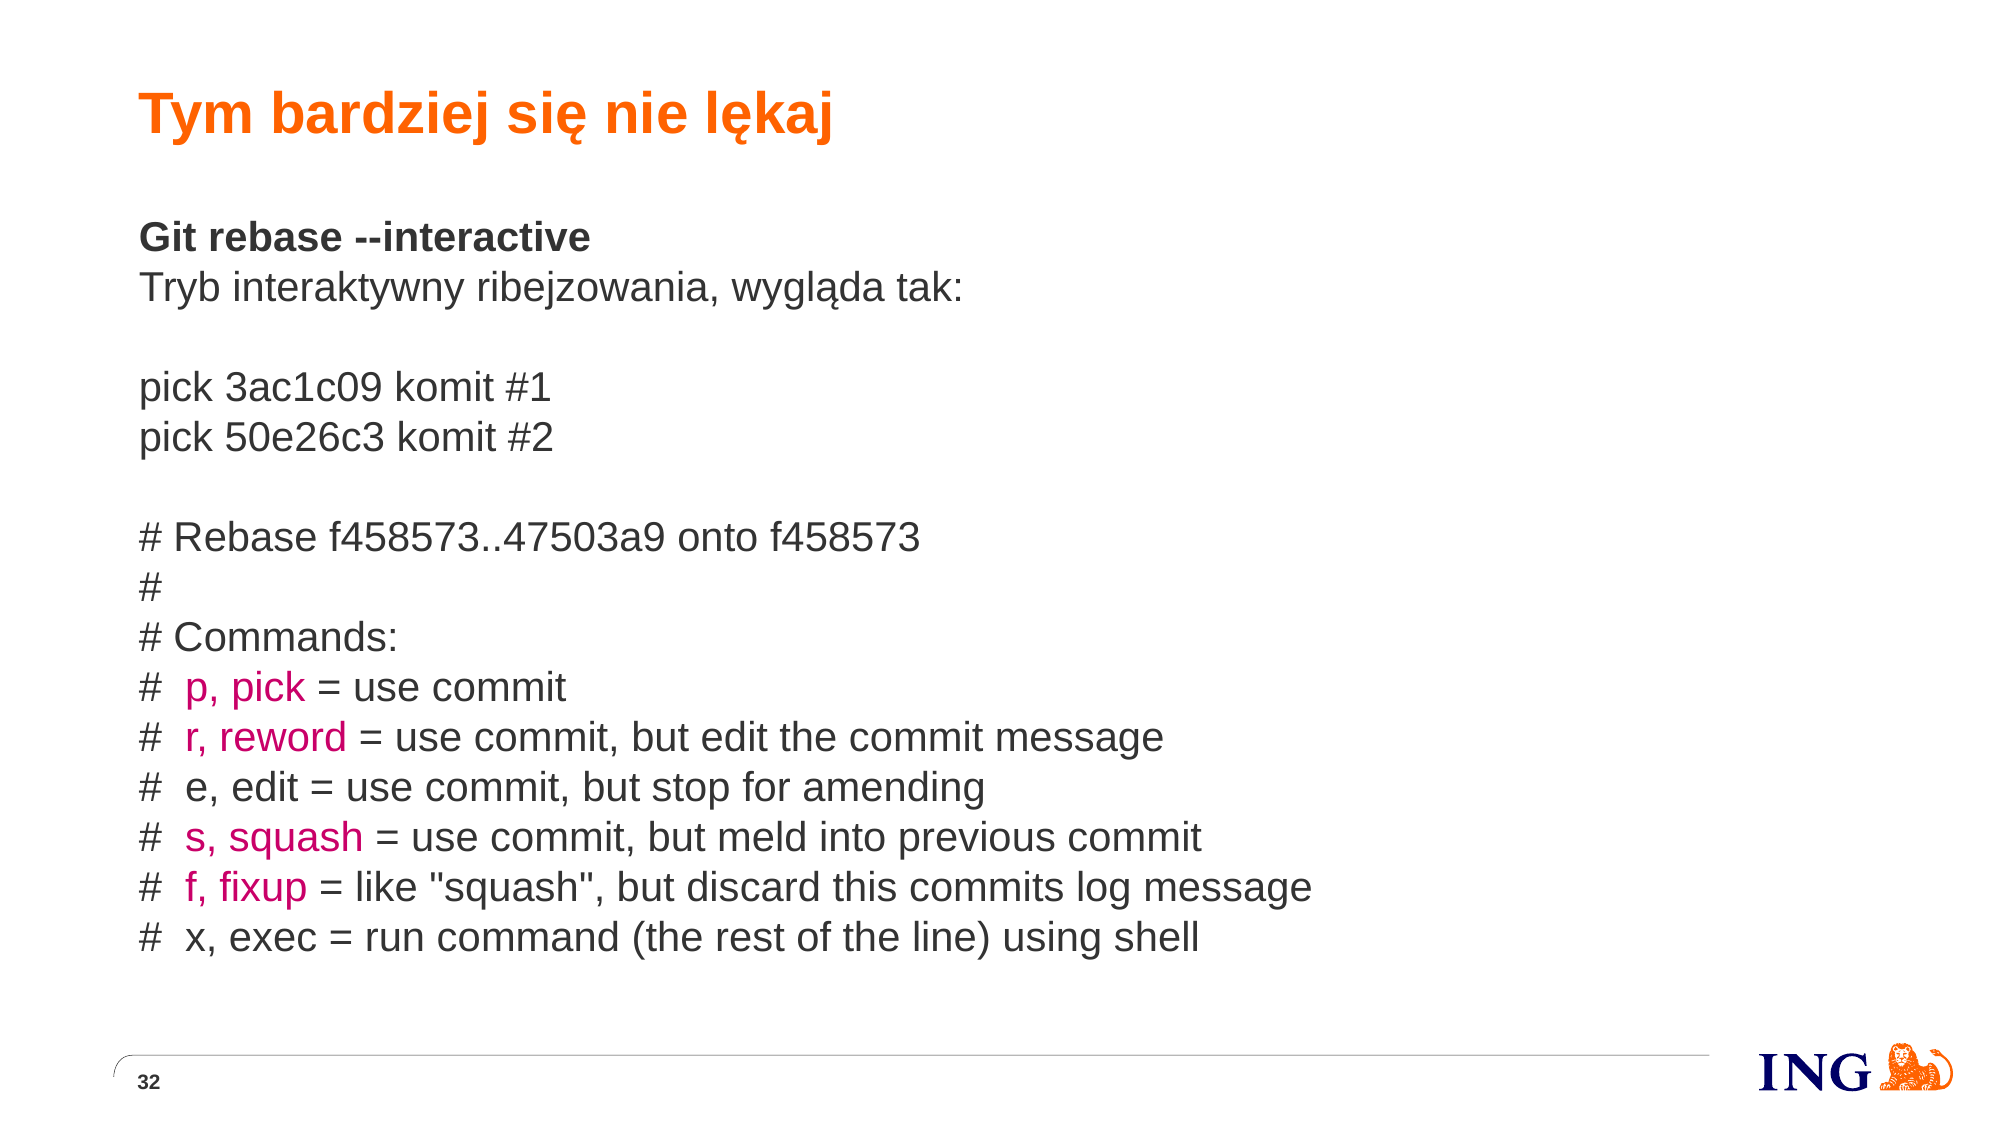

# Tym bardziej się nie lękaj
Git rebase --interactive
Tryb interaktywny ribejzowania, wygląda tak:

pick 3ac1c09 komit #1
pick 50e26c3 komit #2

# Rebase f458573..47503a9 onto f458573
#
# Commands:
#  p, pick = use commit
#  r, reword = use commit, but edit the commit message
#  e, edit = use commit, but stop for amending
#  s, squash = use commit, but meld into previous commit
#  f, fixup = like "squash", but discard this commits log message
#  x, exec = run command (the rest of the line) using shell

32